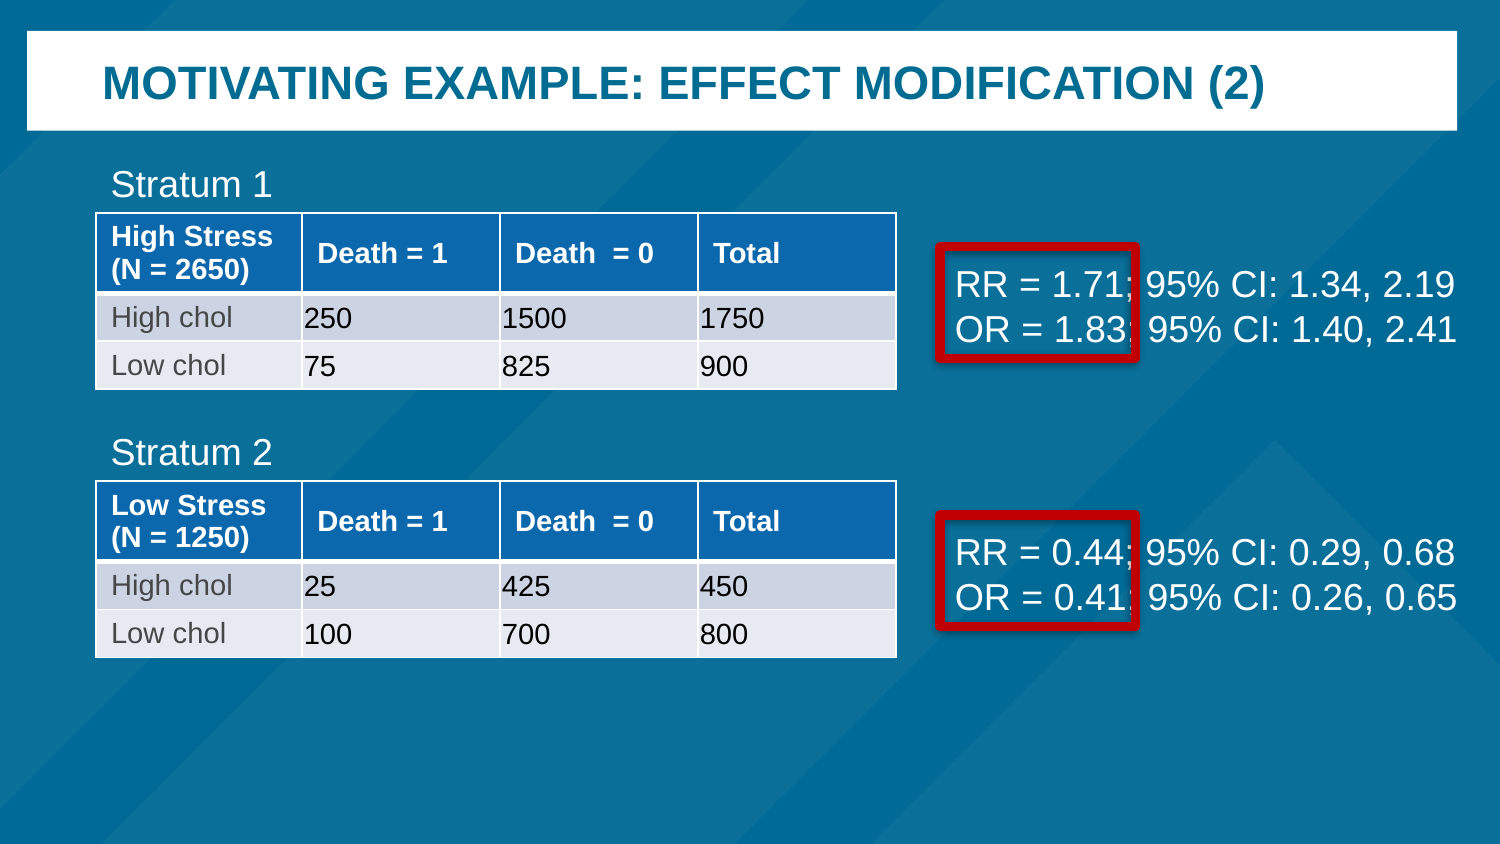

# Motivating example: effect modification (2)
Stratum 1
| High Stress (N = 2650) | Death = 1 | Death = 0 | Total |
| --- | --- | --- | --- |
| High chol | 250 | 1500 | 1750 |
| Low chol | 75 | 825 | 900 |

RR = 1.71; 95% CI: 1.34, 2.19
OR = 1.83; 95% CI: 1.40, 2.41
Stratum 2
| Low Stress (N = 1250) | Death = 1 | Death = 0 | Total |
| --- | --- | --- | --- |
| High chol | 25 | 425 | 450 |
| Low chol | 100 | 700 | 800 |

RR = 0.44; 95% CI: 0.29, 0.68
OR = 0.41; 95% CI: 0.26, 0.65